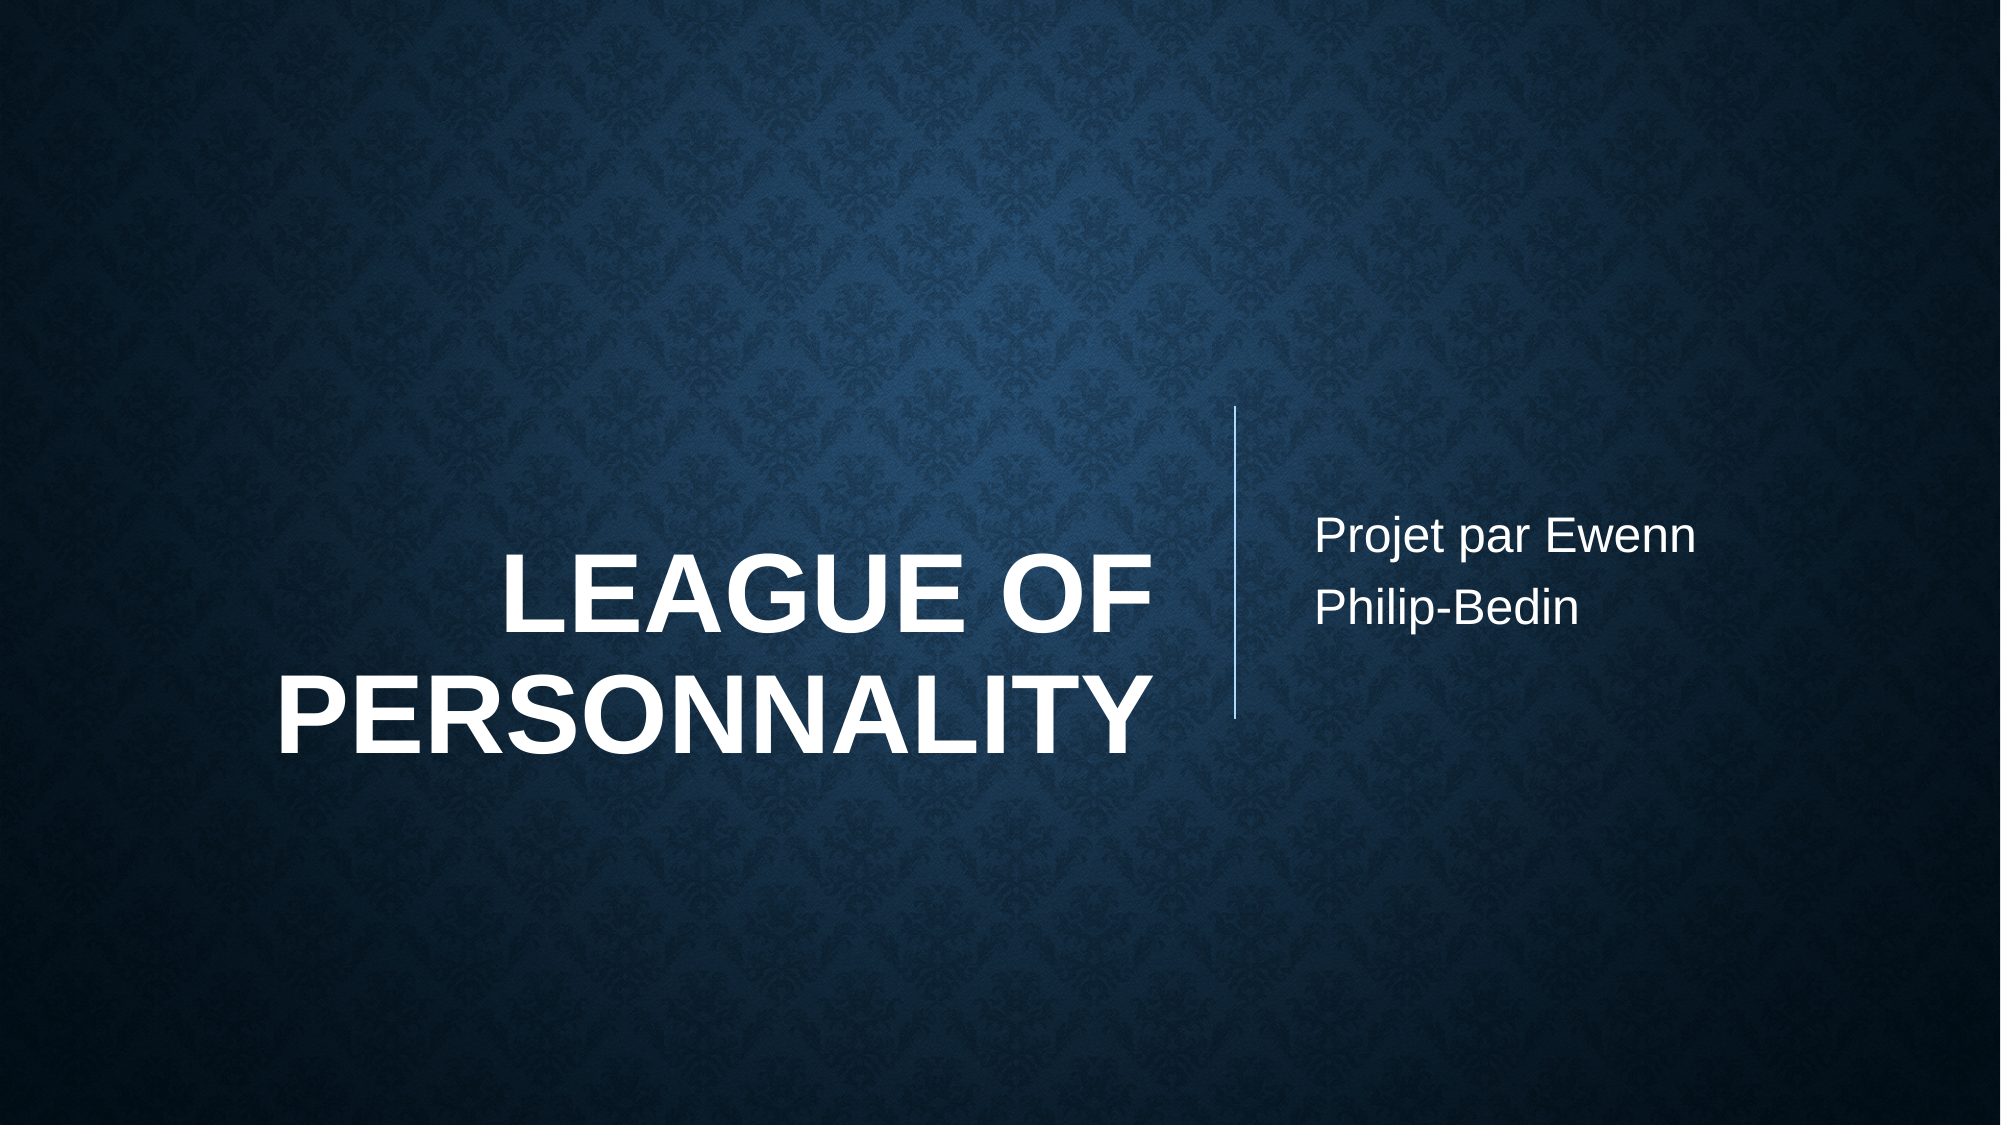

Projet par Ewenn Philip-Bedin
# League Of Personnality